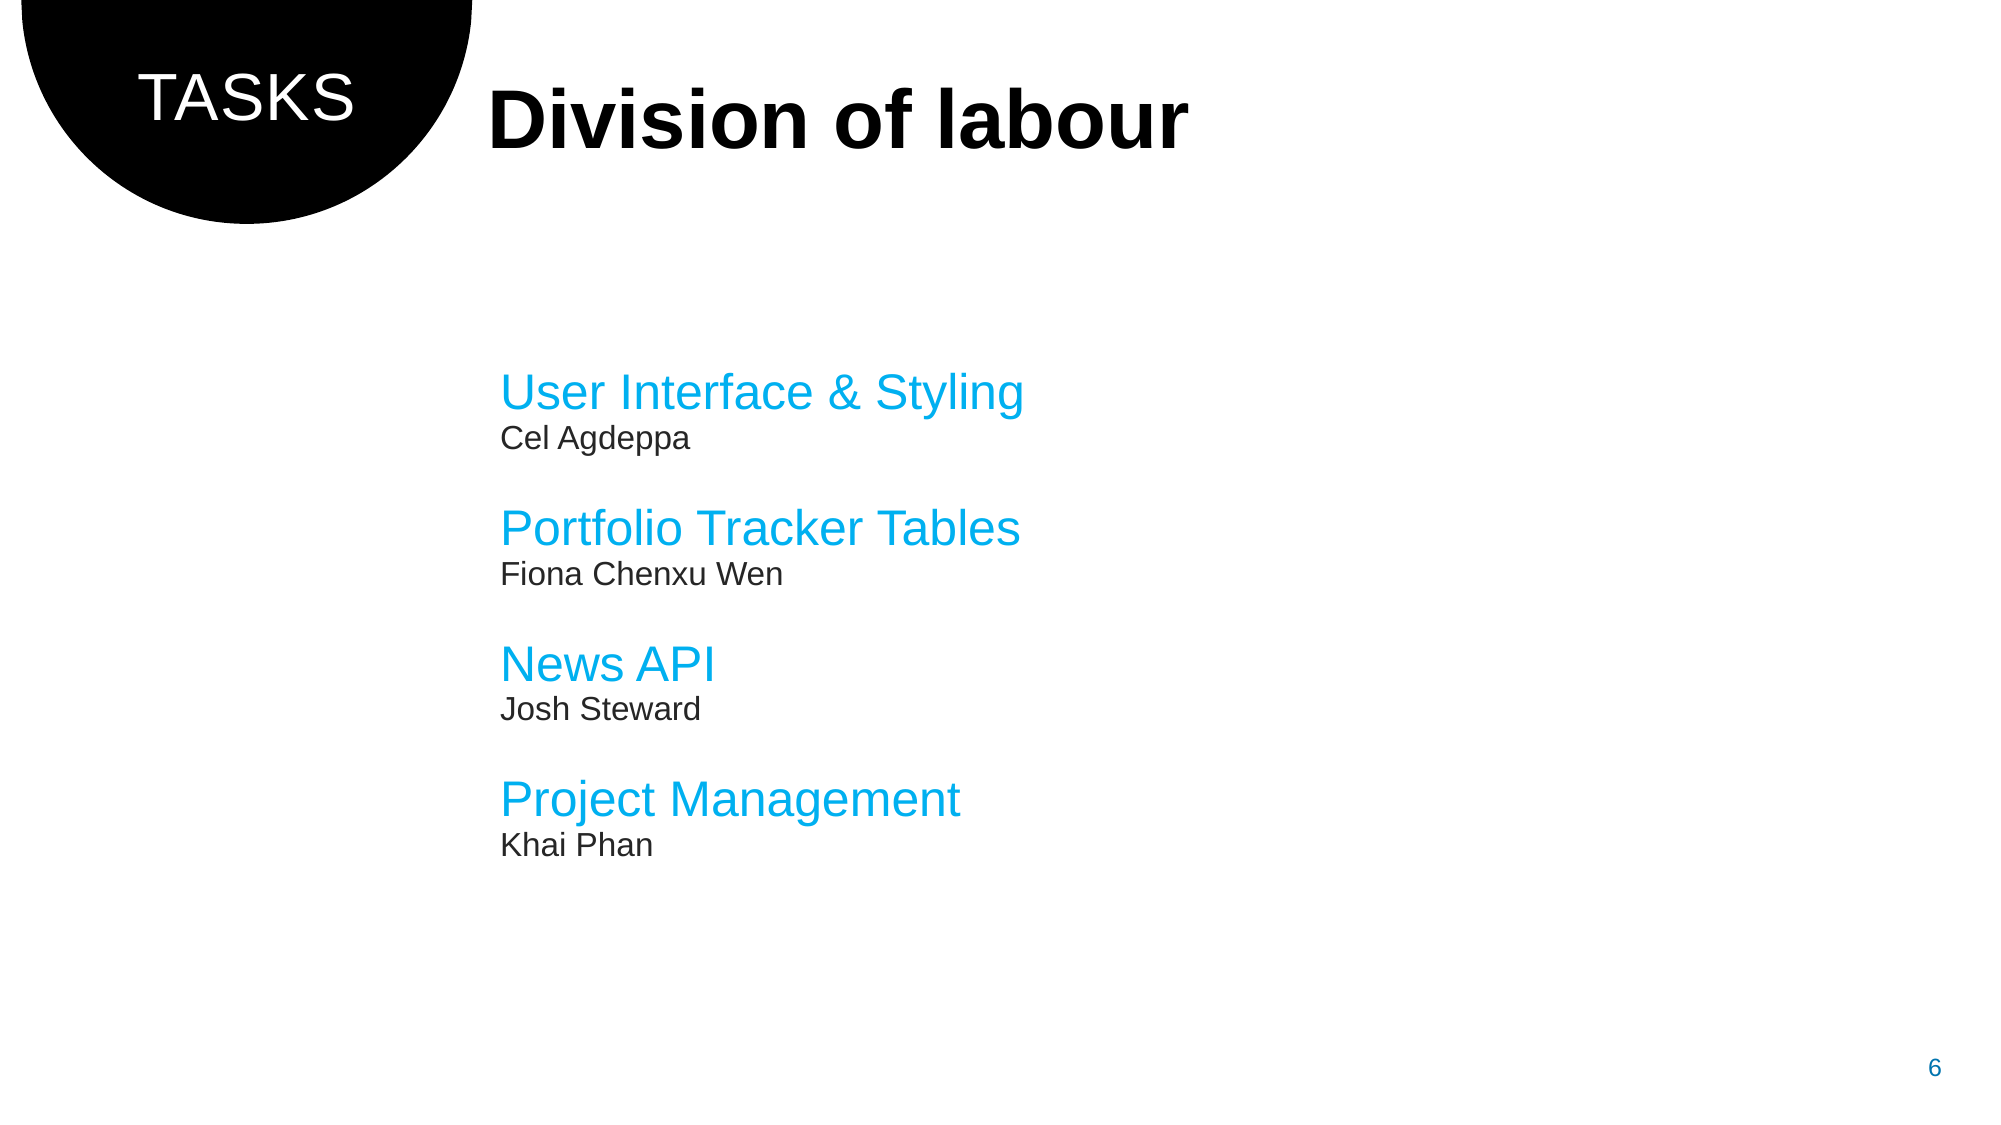

# TASKS
Division of labour
User Interface & Styling
Cel Agdeppa
Portfolio Tracker Tables
Fiona Chenxu Wen
News API
Josh Steward
Project Management
Khai Phan
6